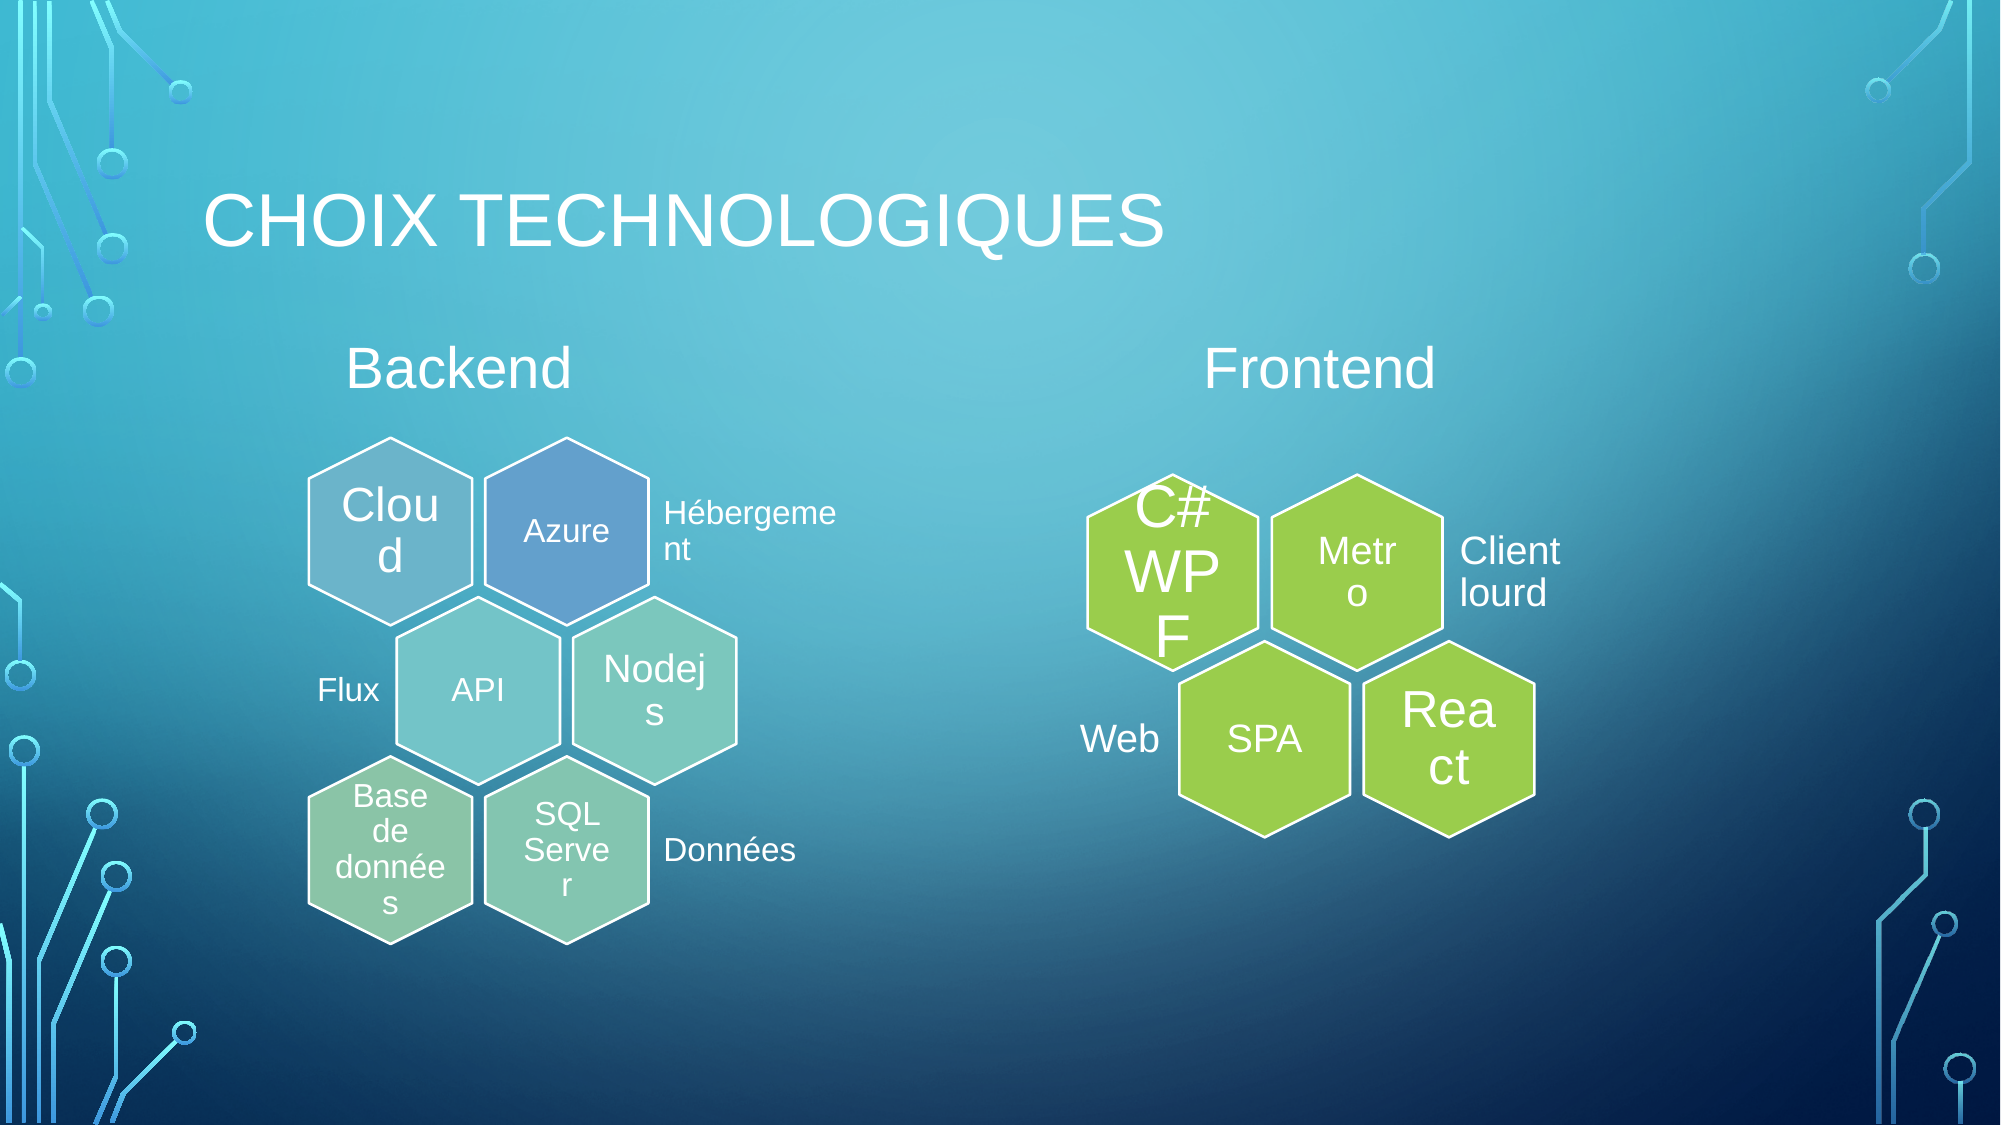

# Choix technologiques
Metro
Client lourd
C# WPF
SPA
Web
React
Backend
Frontend
Azure
Hébergement
Cloud
API
Flux
Nodejs
SQL Server
Données
Base de données